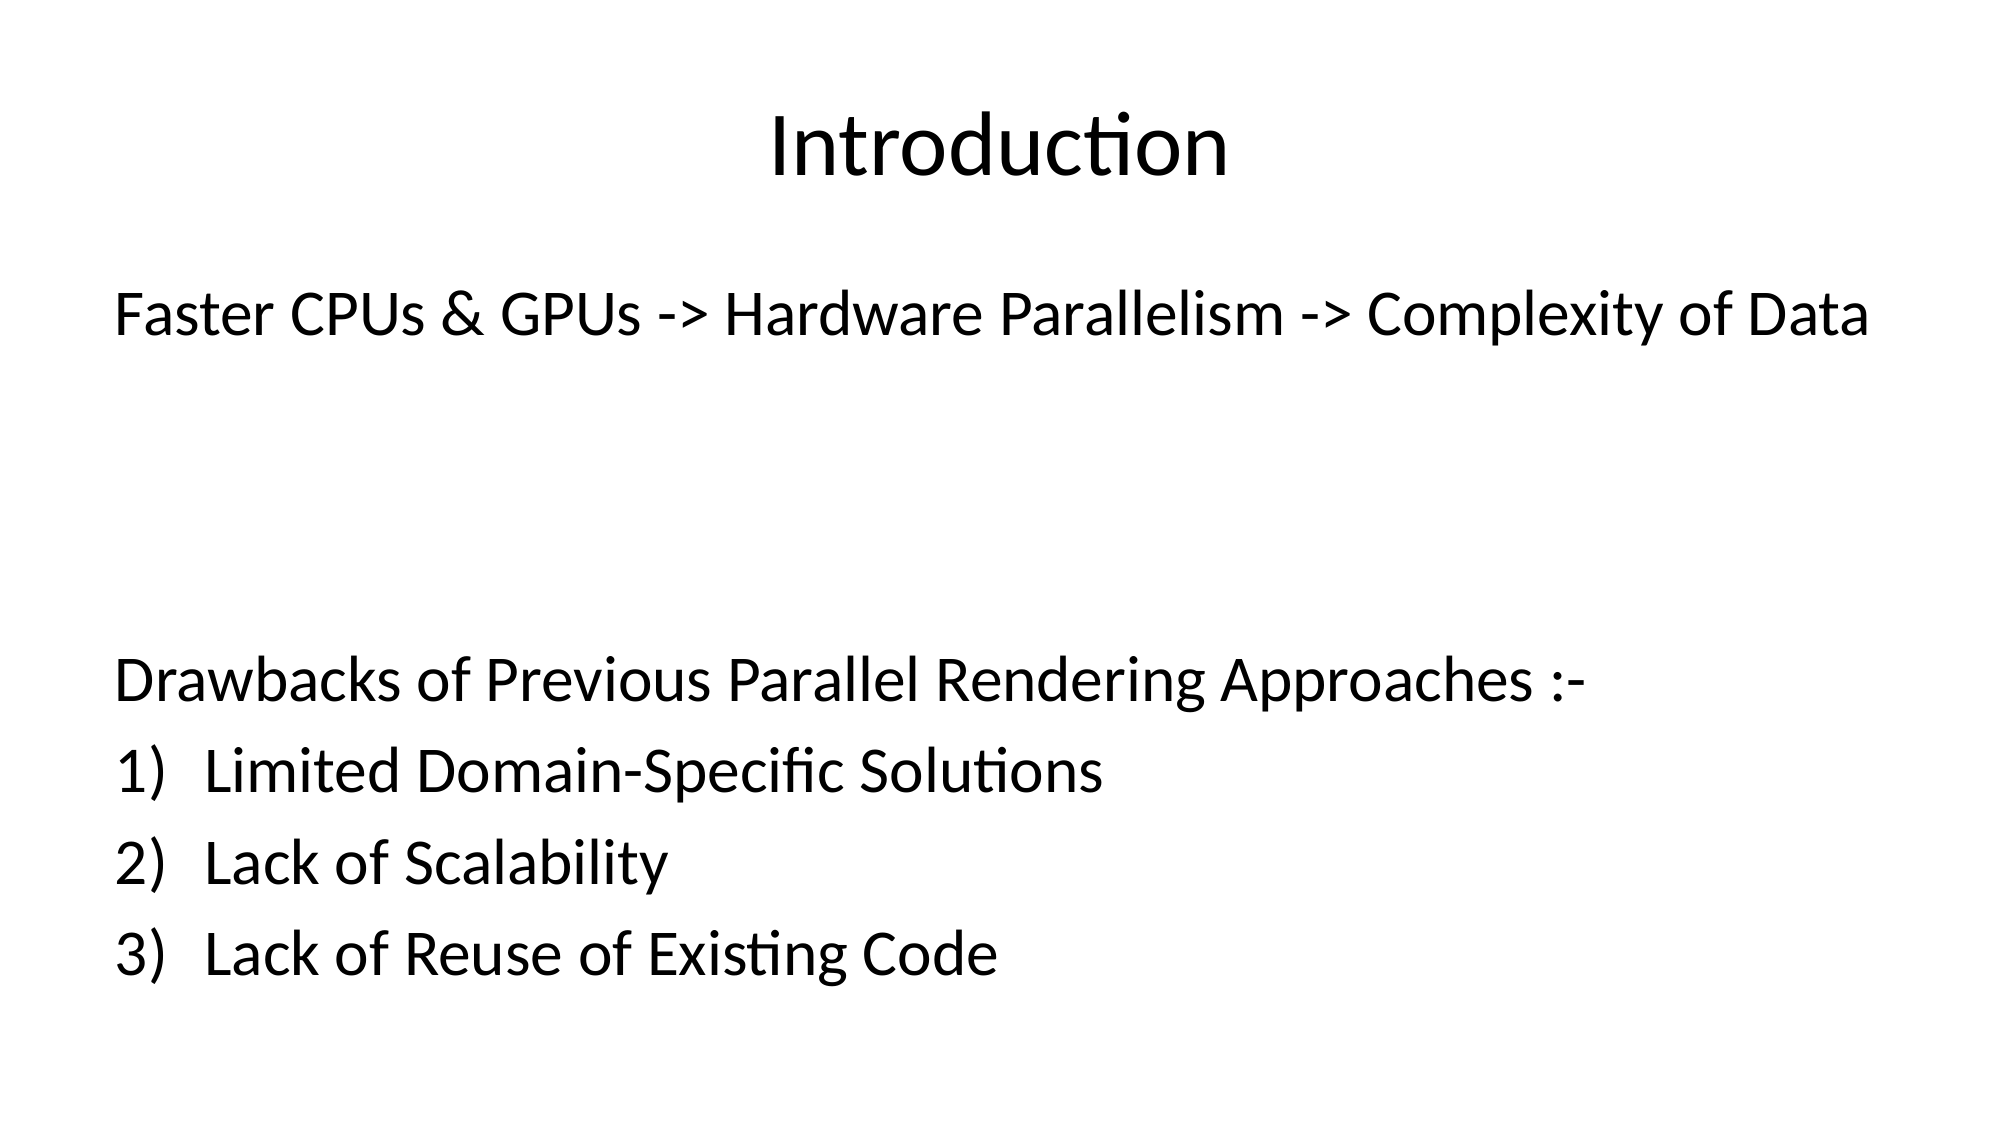

# Introduction
Faster CPUs & GPUs -> Hardware Parallelism -> Complexity of Data

Drawbacks of Previous Parallel Rendering Approaches :-
Limited Domain-Specific Solutions
Lack of Scalability
Lack of Reuse of Existing Code